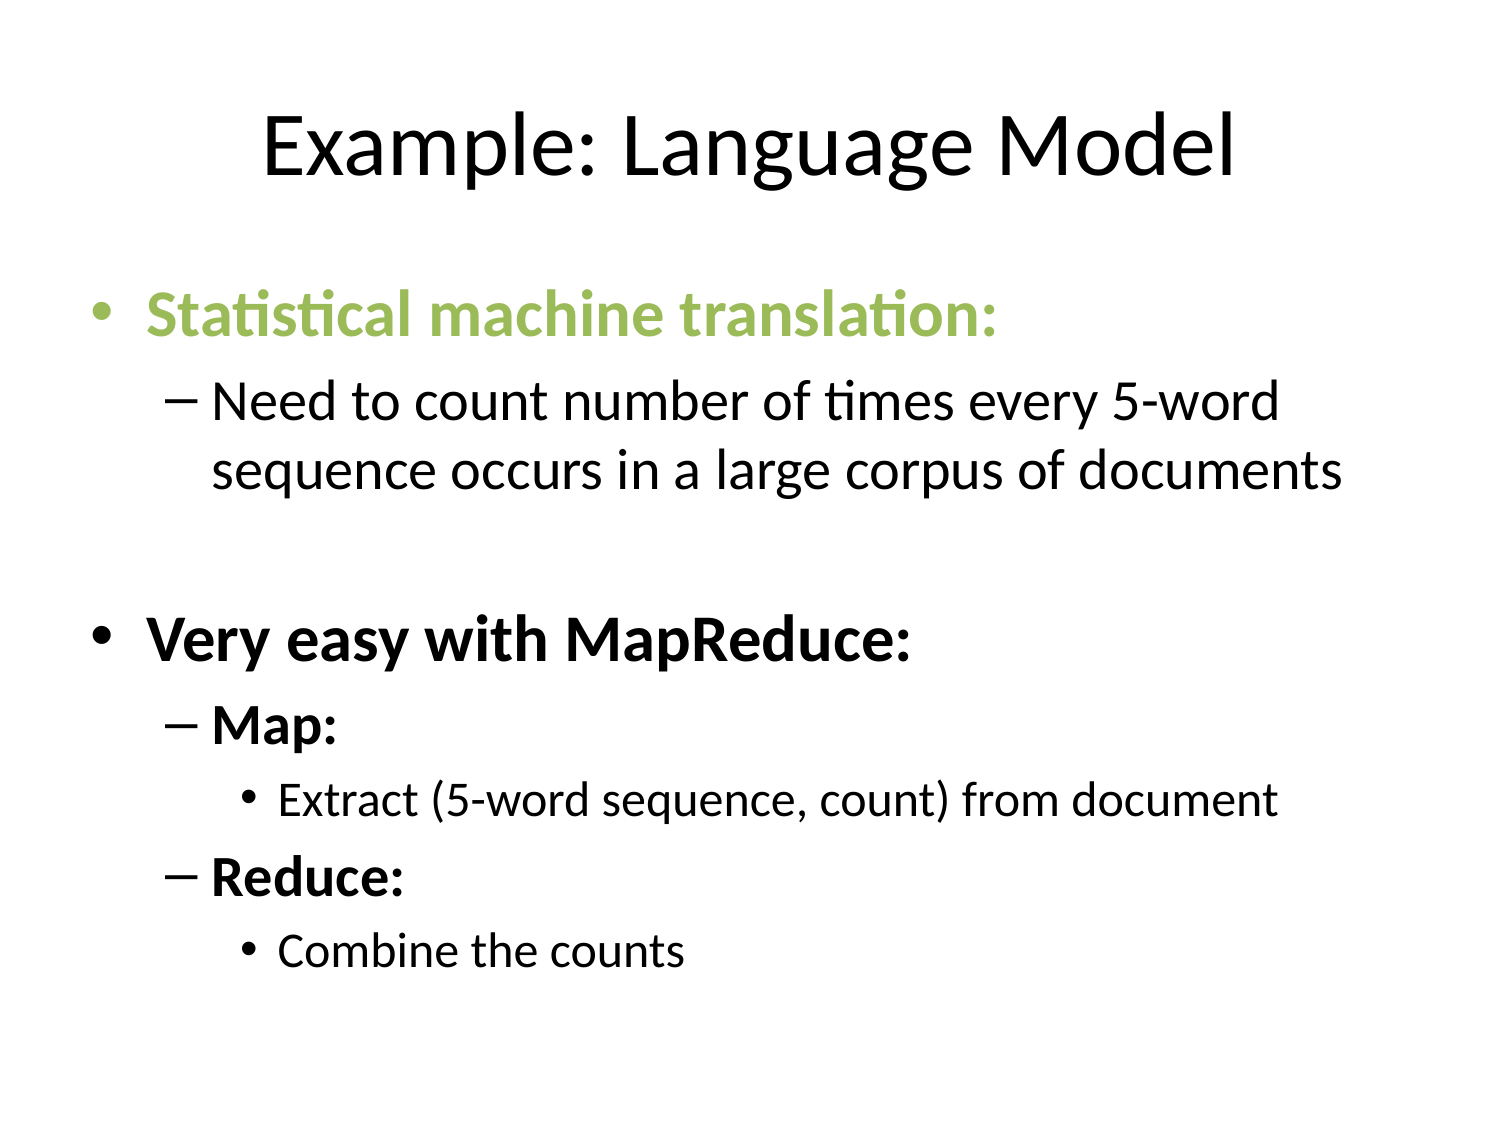

# Example: Language Model
Statistical machine translation:
Need to count number of times every 5-word sequence occurs in a large corpus of documents

Very easy with MapReduce:
Map:
Extract (5-word sequence, count) from document
Reduce:
Combine the counts